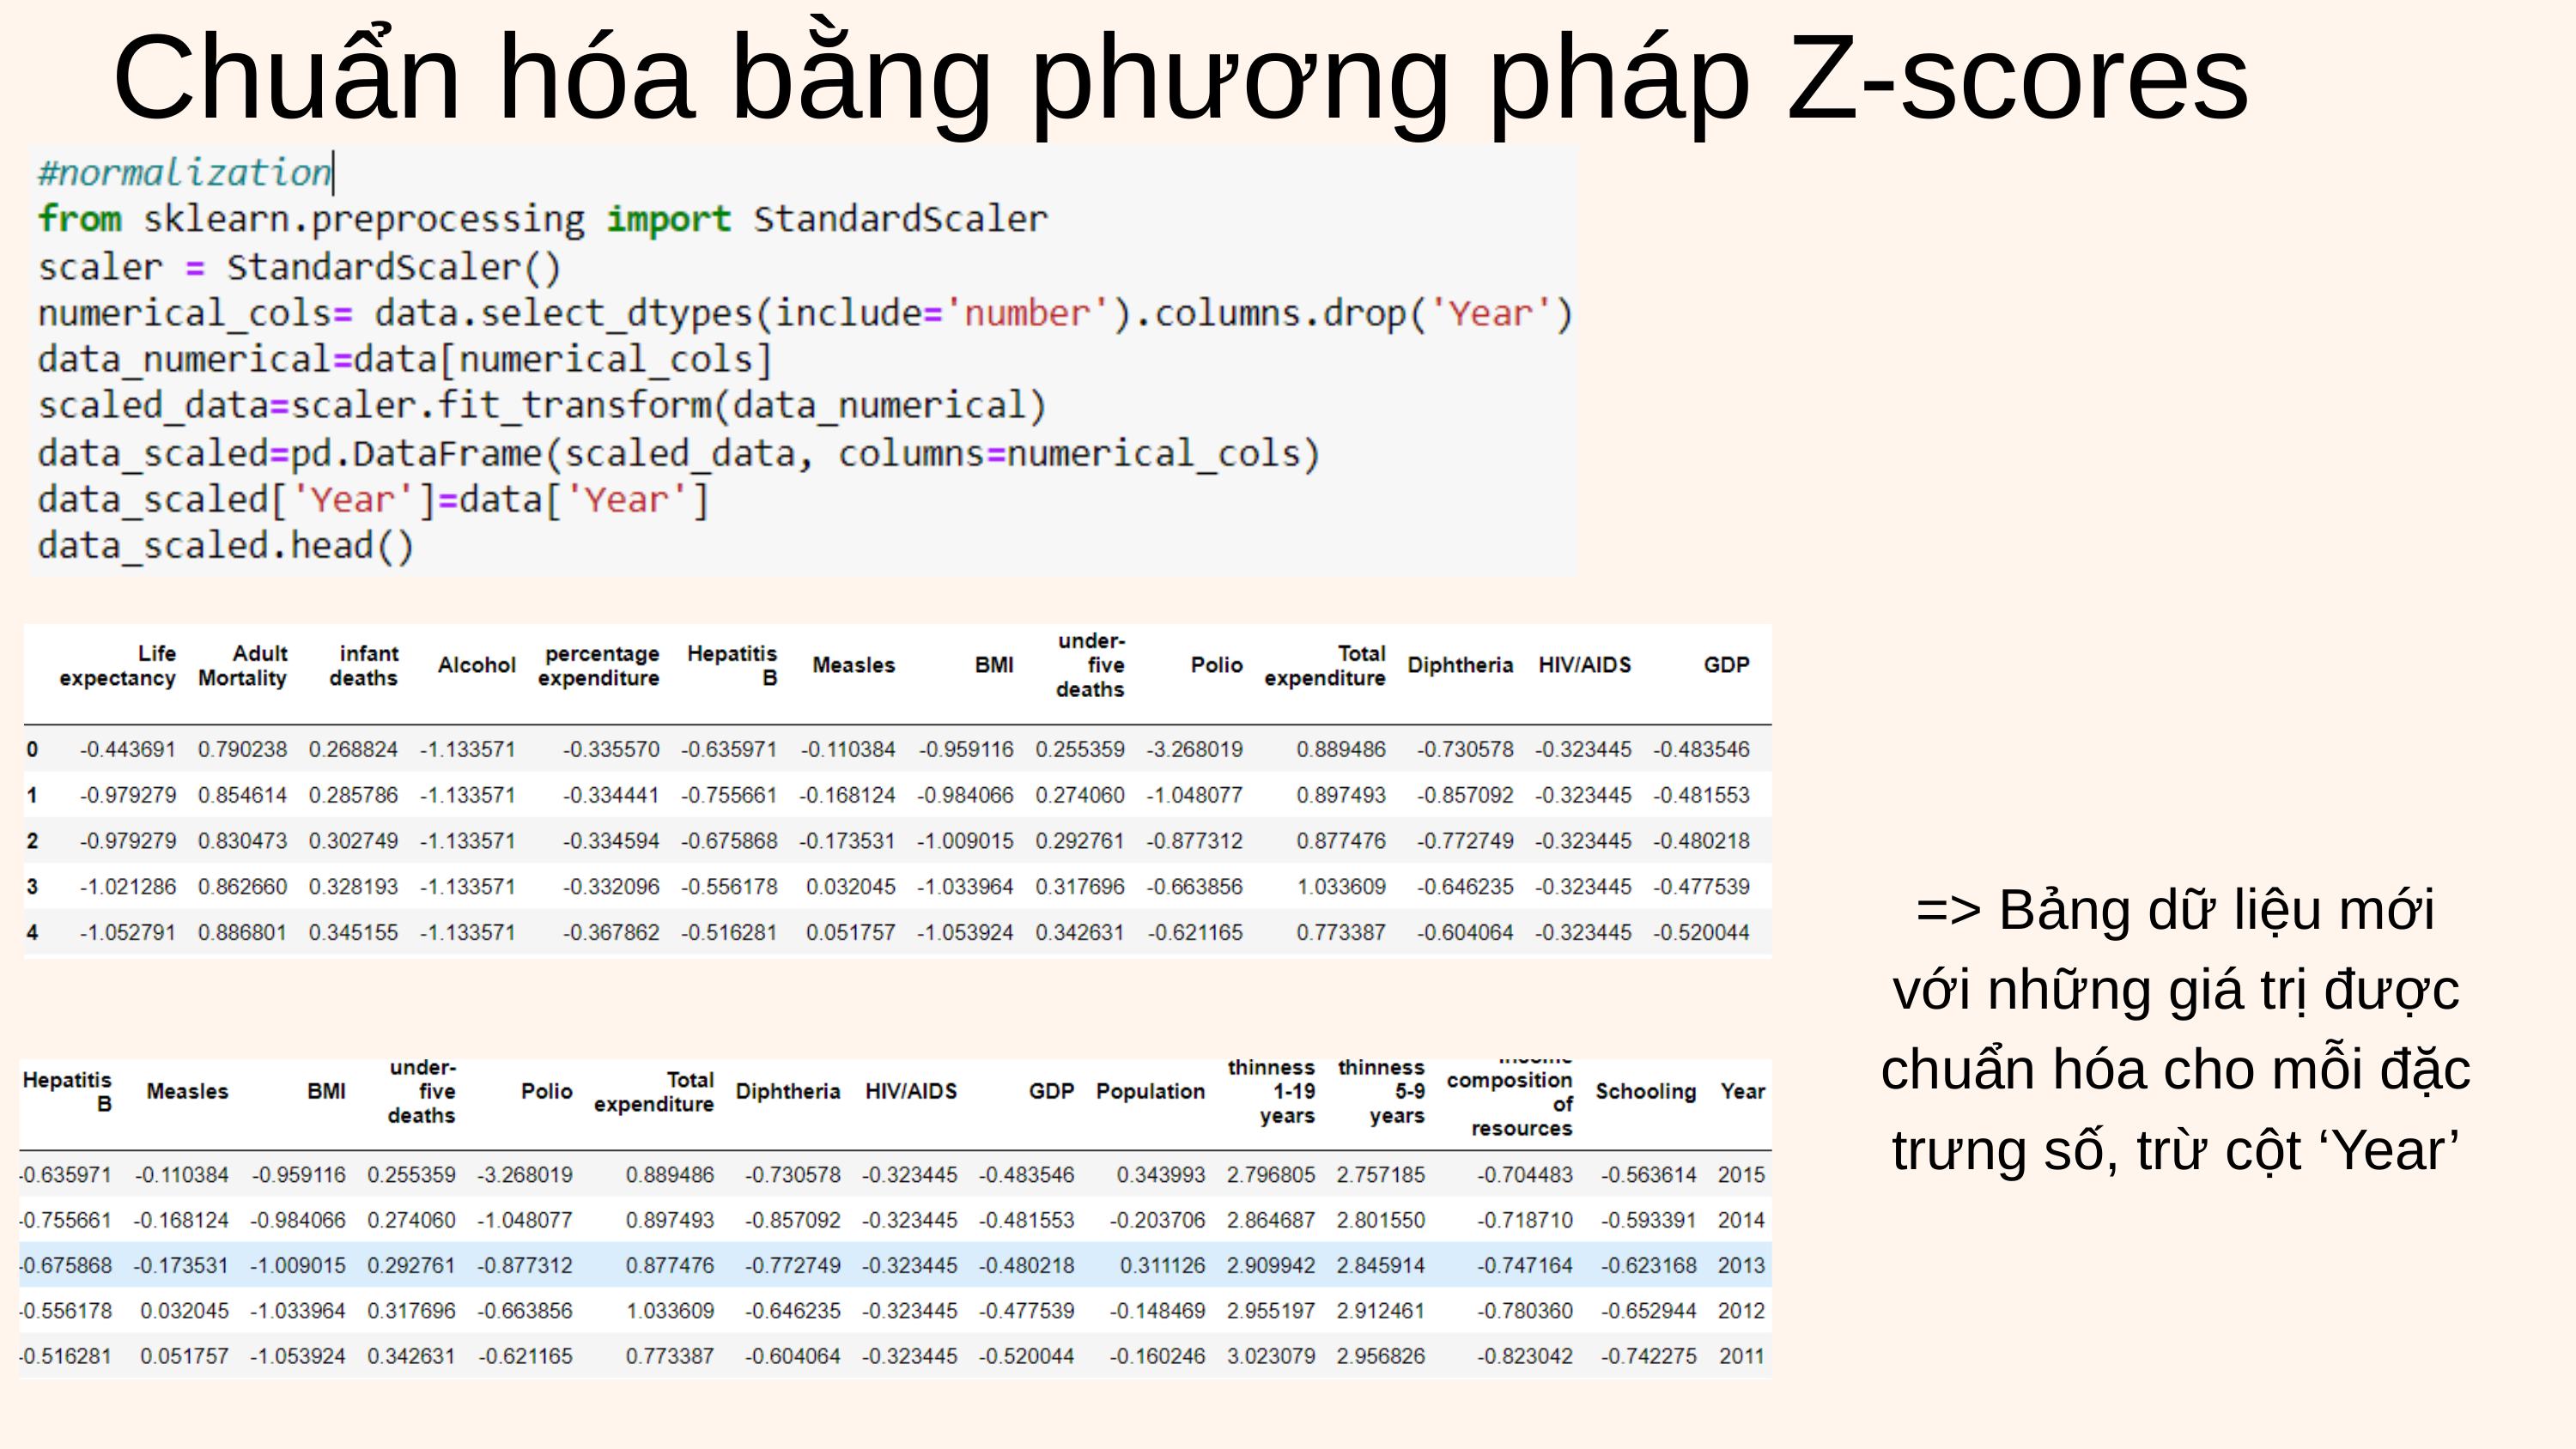

Chuẩn hóa bằng phương pháp Z-scores

=> Bảng dữ liệu mới với những giá trị được chuẩn hóa cho mỗi đặc trưng số, trừ cột ‘Year’